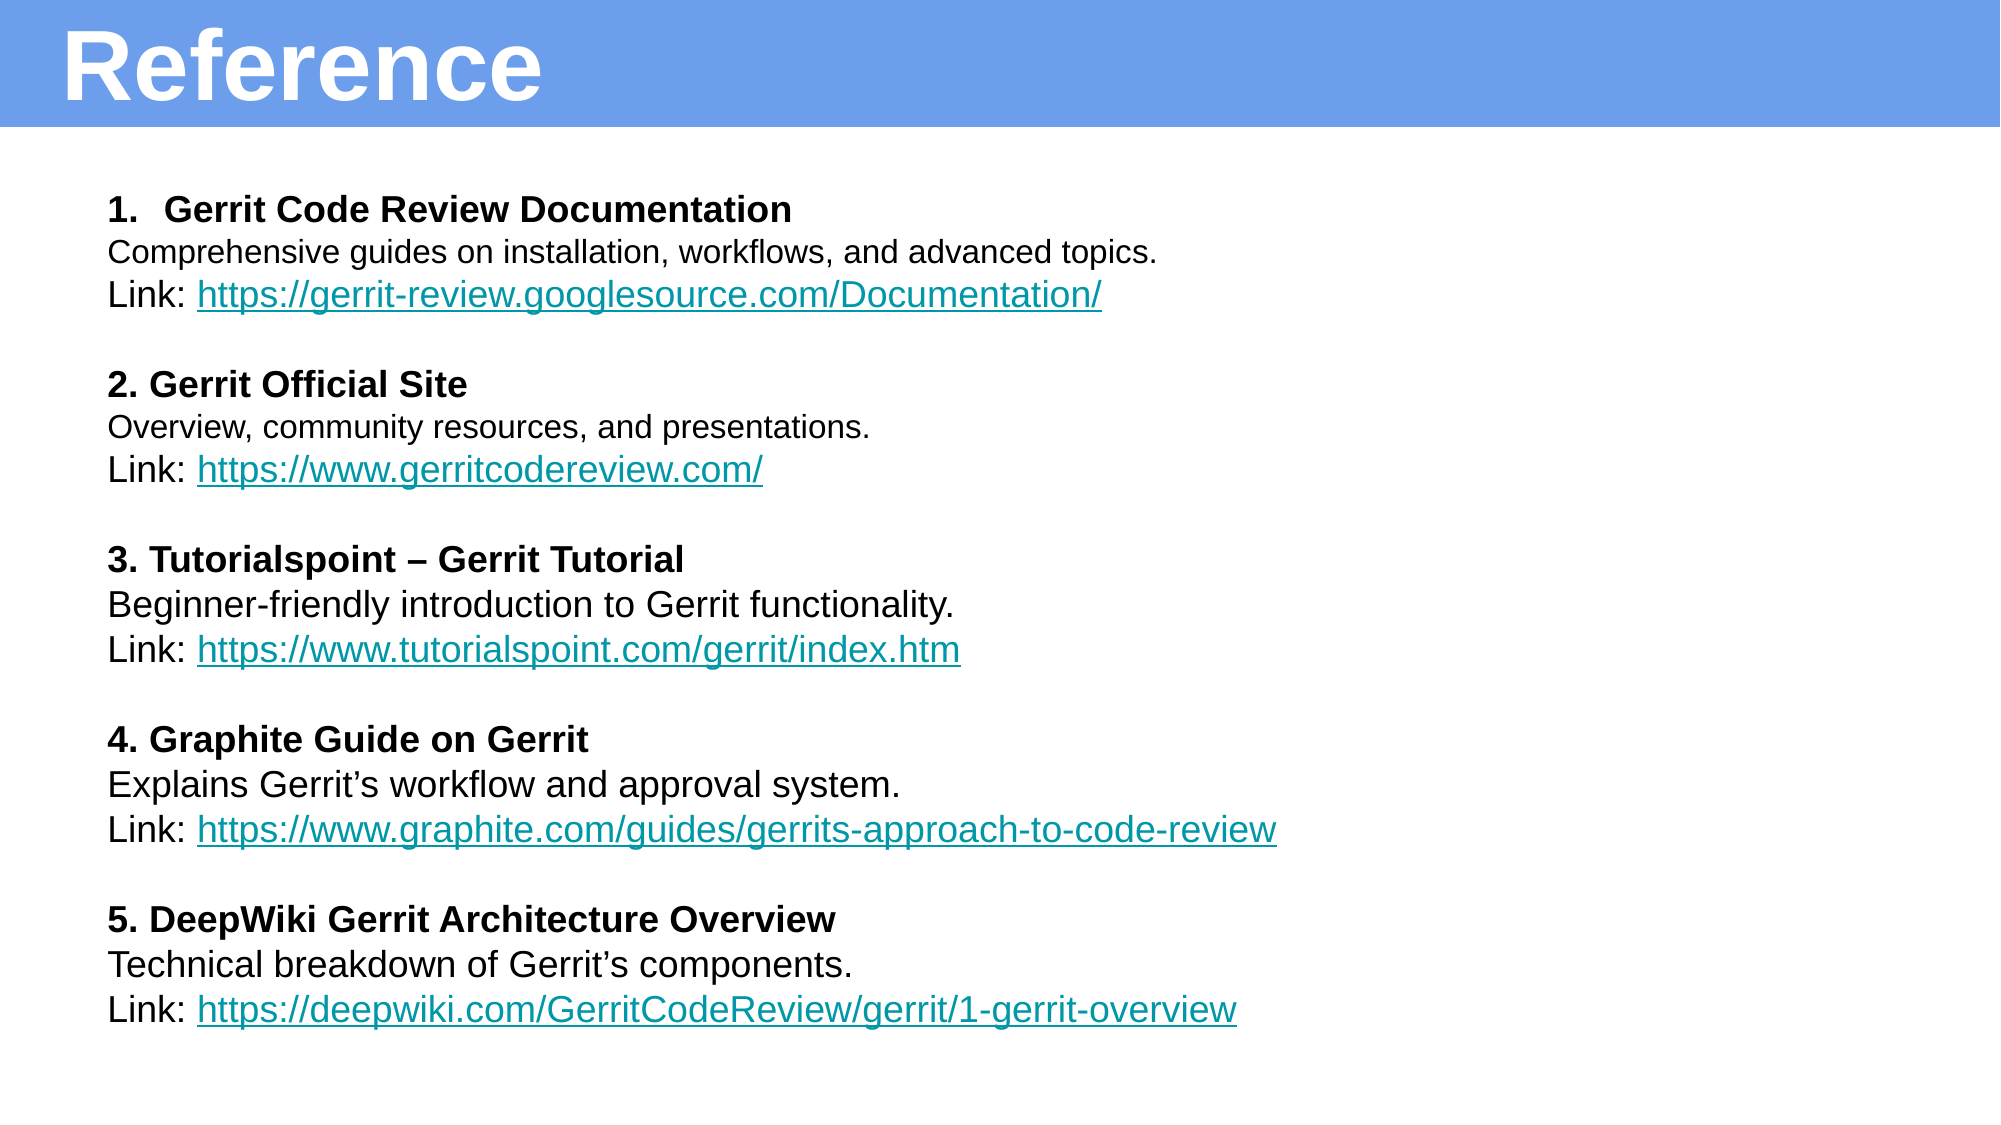

# Reference
Gerrit Code Review Documentation
Comprehensive guides on installation, workflows, and advanced topics.
Link: https://gerrit-review.googlesource.com/Documentation/

2. Gerrit Official Site
Overview, community resources, and presentations.
Link: https://www.gerritcodereview.com/

3. Tutorialspoint – Gerrit Tutorial
Beginner-friendly introduction to Gerrit functionality.
Link: https://www.tutorialspoint.com/gerrit/index.htm

4. Graphite Guide on Gerrit
Explains Gerrit’s workflow and approval system.
Link: https://www.graphite.com/guides/gerrits-approach-to-code-review

5. DeepWiki Gerrit Architecture Overview
Technical breakdown of Gerrit’s components.
Link: https://deepwiki.com/GerritCodeReview/gerrit/1-gerrit-overview